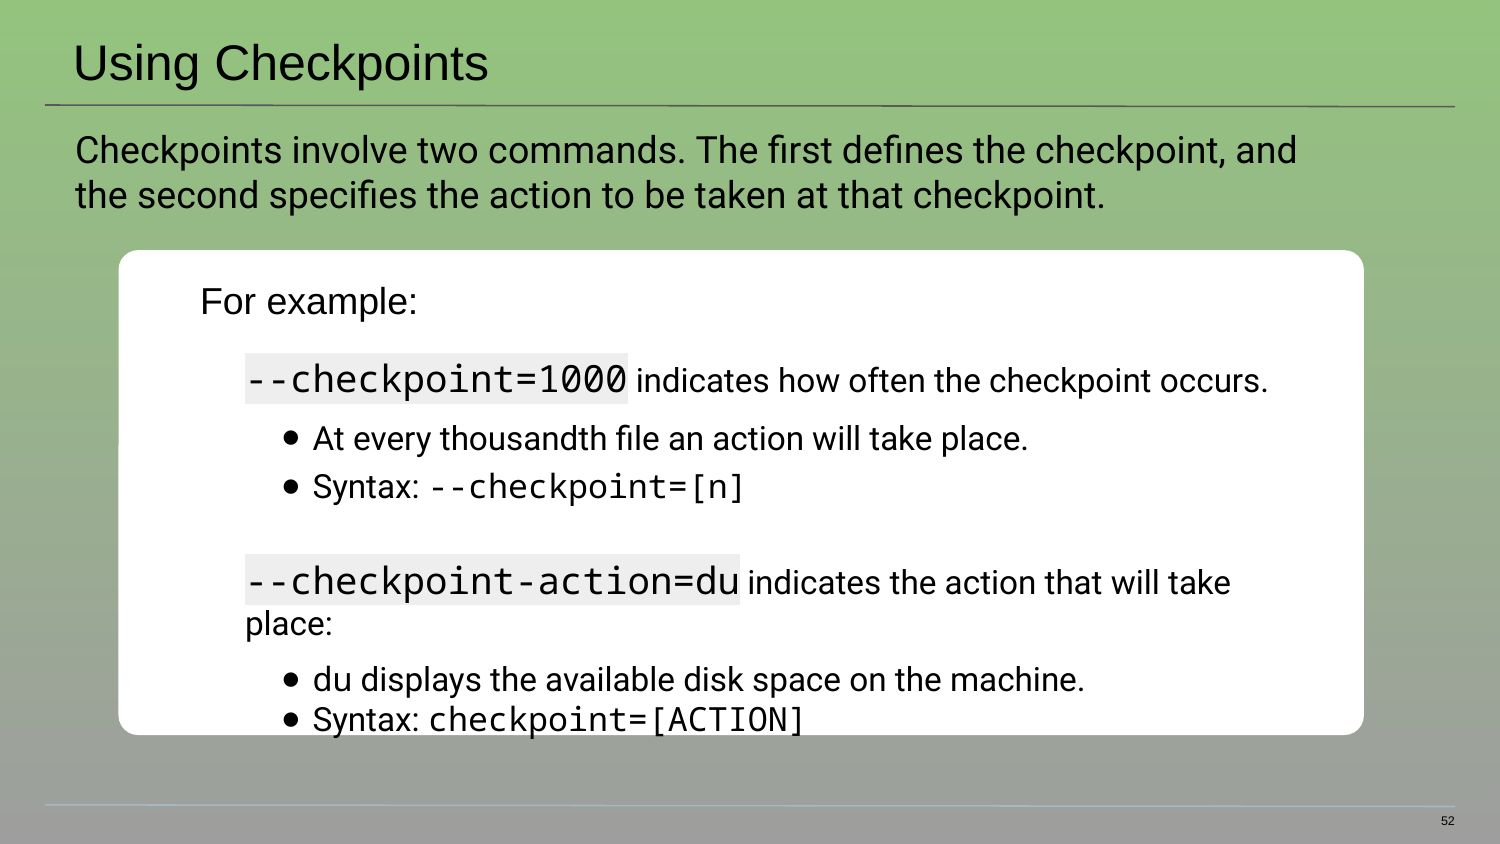

# Using Checkpoints
Checkpoints involve two commands. The first defines the checkpoint, and the second specifies the action to be taken at that checkpoint.

For example:
--checkpoint=1000 indicates how often the checkpoint occurs.
At every thousandth file an action will take place.
Syntax: --checkpoint=[n]
--checkpoint-action=du indicates the action that will take place:
du displays the available disk space on the machine.
Syntax: checkpoint=[ACTION]
52